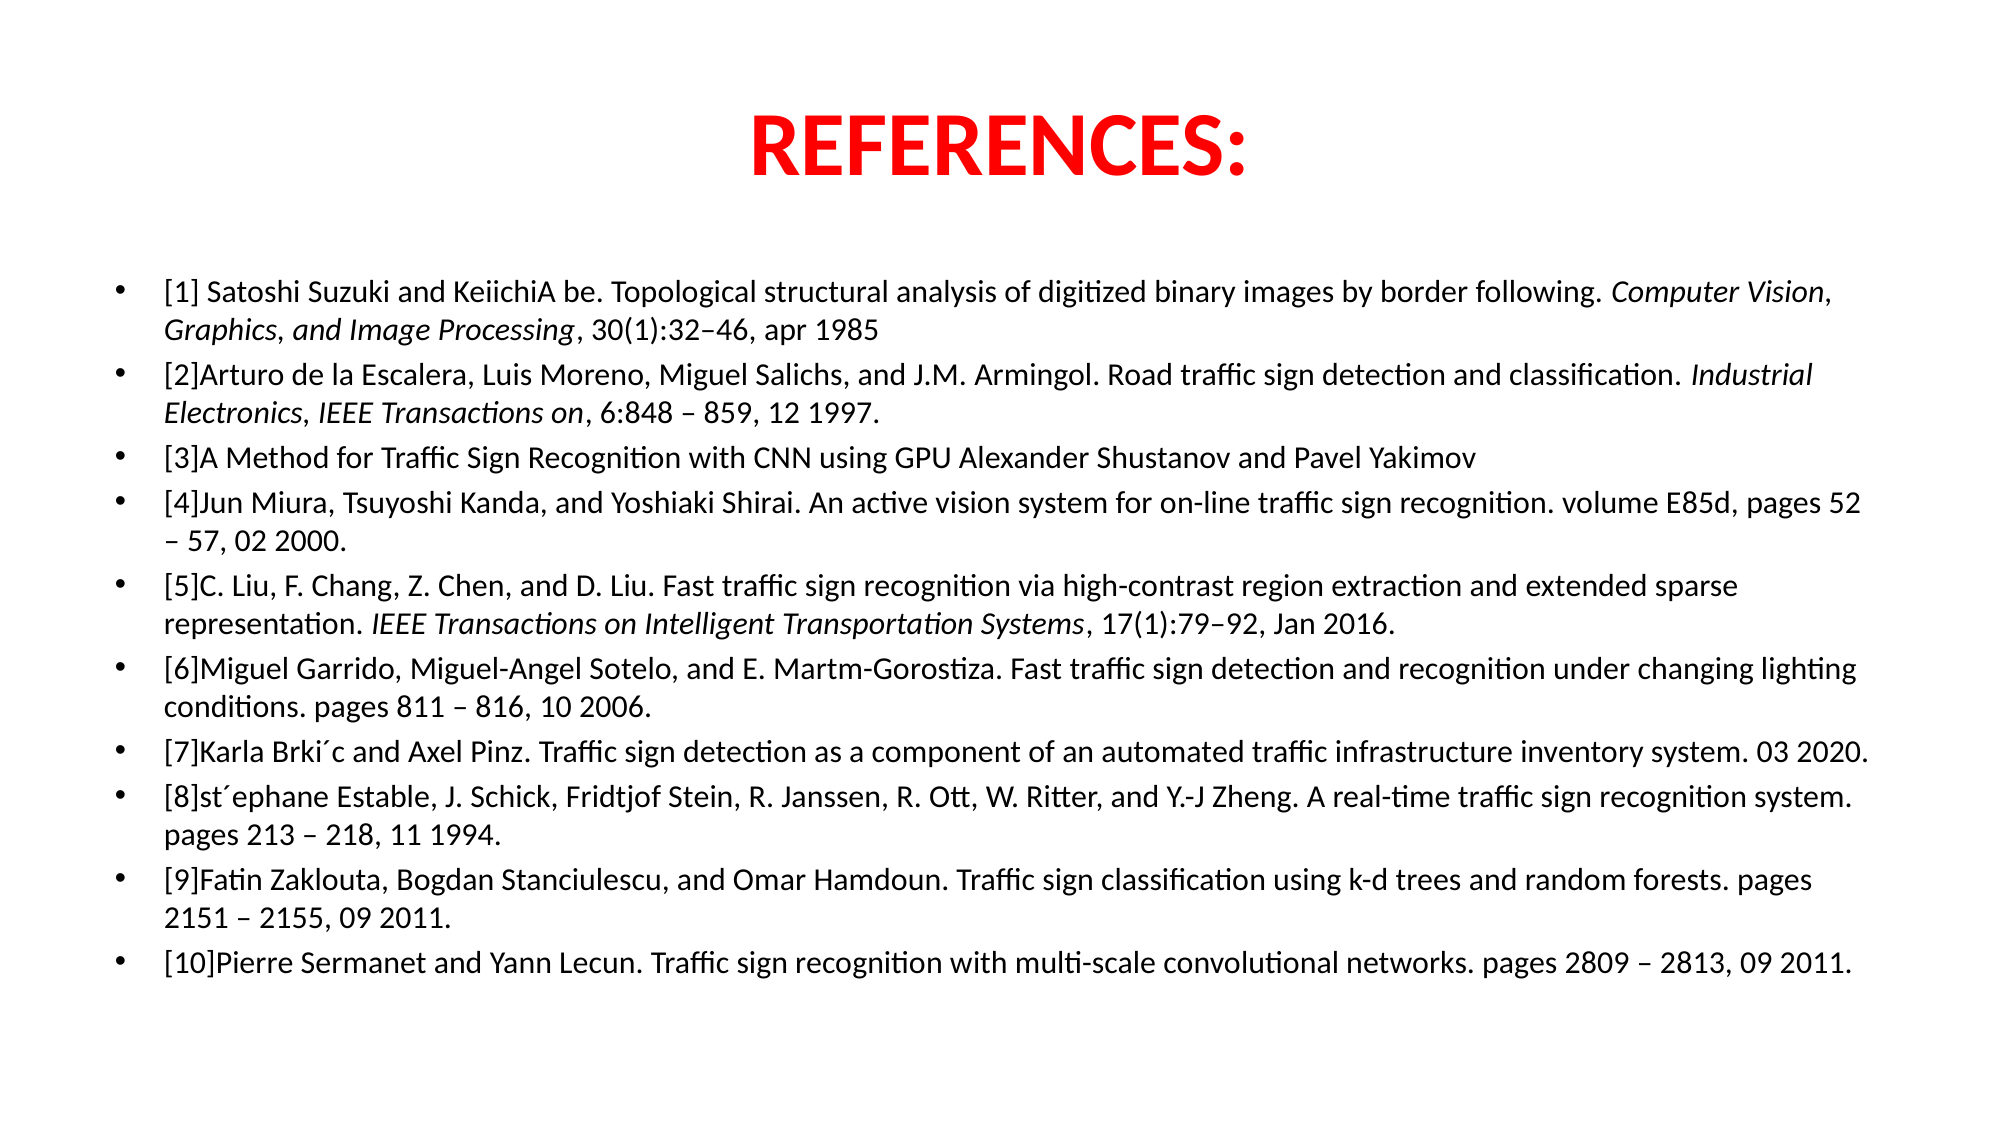

# REFERENCES:
[1] Satoshi Suzuki and KeiichiA be. Topological structural analysis of digitized binary images by border following. Computer Vision, Graphics, and Image Processing, 30(1):32–46, apr 1985
[2]Arturo de la Escalera, Luis Moreno, Miguel Salichs, and J.M. Armingol. Road traffic sign detection and classification. Industrial Electronics, IEEE Transactions on, 6:848 – 859, 12 1997.
[3]A Method for Traffic Sign Recognition with CNN using GPU Alexander Shustanov and Pavel Yakimov
[4]Jun Miura, Tsuyoshi Kanda, and Yoshiaki Shirai. An active vision system for on-line traffic sign recognition. volume E85d, pages 52 – 57, 02 2000.
[5]C. Liu, F. Chang, Z. Chen, and D. Liu. Fast traffic sign recognition via high-contrast region extraction and extended sparse representation. IEEE Transactions on Intelligent Transportation Systems, 17(1):79–92, Jan 2016.
[6]Miguel Garrido, Miguel-Angel Sotelo, and E. Martm-Gorostiza. Fast traffic sign detection and recognition under changing lighting conditions. pages 811 – 816, 10 2006.
[7]Karla Brki´c and Axel Pinz. Traffic sign detection as a component of an automated traffic infrastructure inventory system. 03 2020.
[8]st´ephane Estable, J. Schick, Fridtjof Stein, R. Janssen, R. Ott, W. Ritter, and Y.-J Zheng. A real-time traffic sign recognition system. pages 213 – 218, 11 1994.
[9]Fatin Zaklouta, Bogdan Stanciulescu, and Omar Hamdoun. Traffic sign classification using k-d trees and random forests. pages 2151 – 2155, 09 2011.
[10]Pierre Sermanet and Yann Lecun. Traffic sign recognition with multi-scale convolutional networks. pages 2809 – 2813, 09 2011.